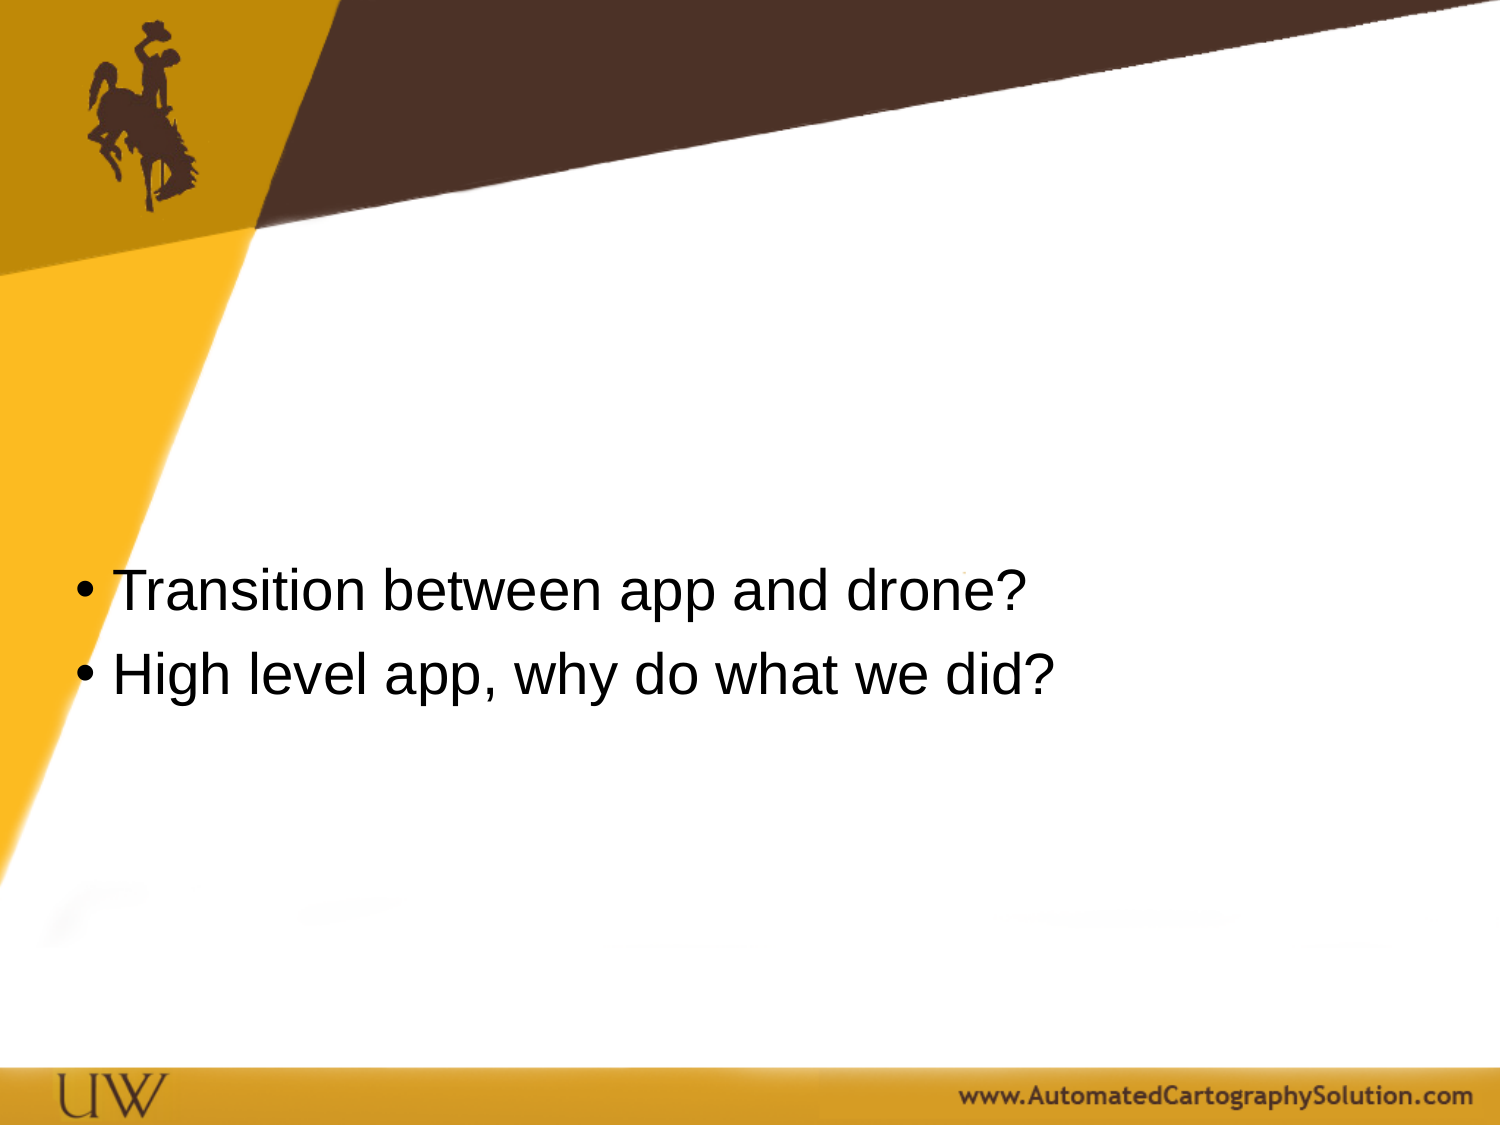

#
Transition between app and drone?
High level app, why do what we did?